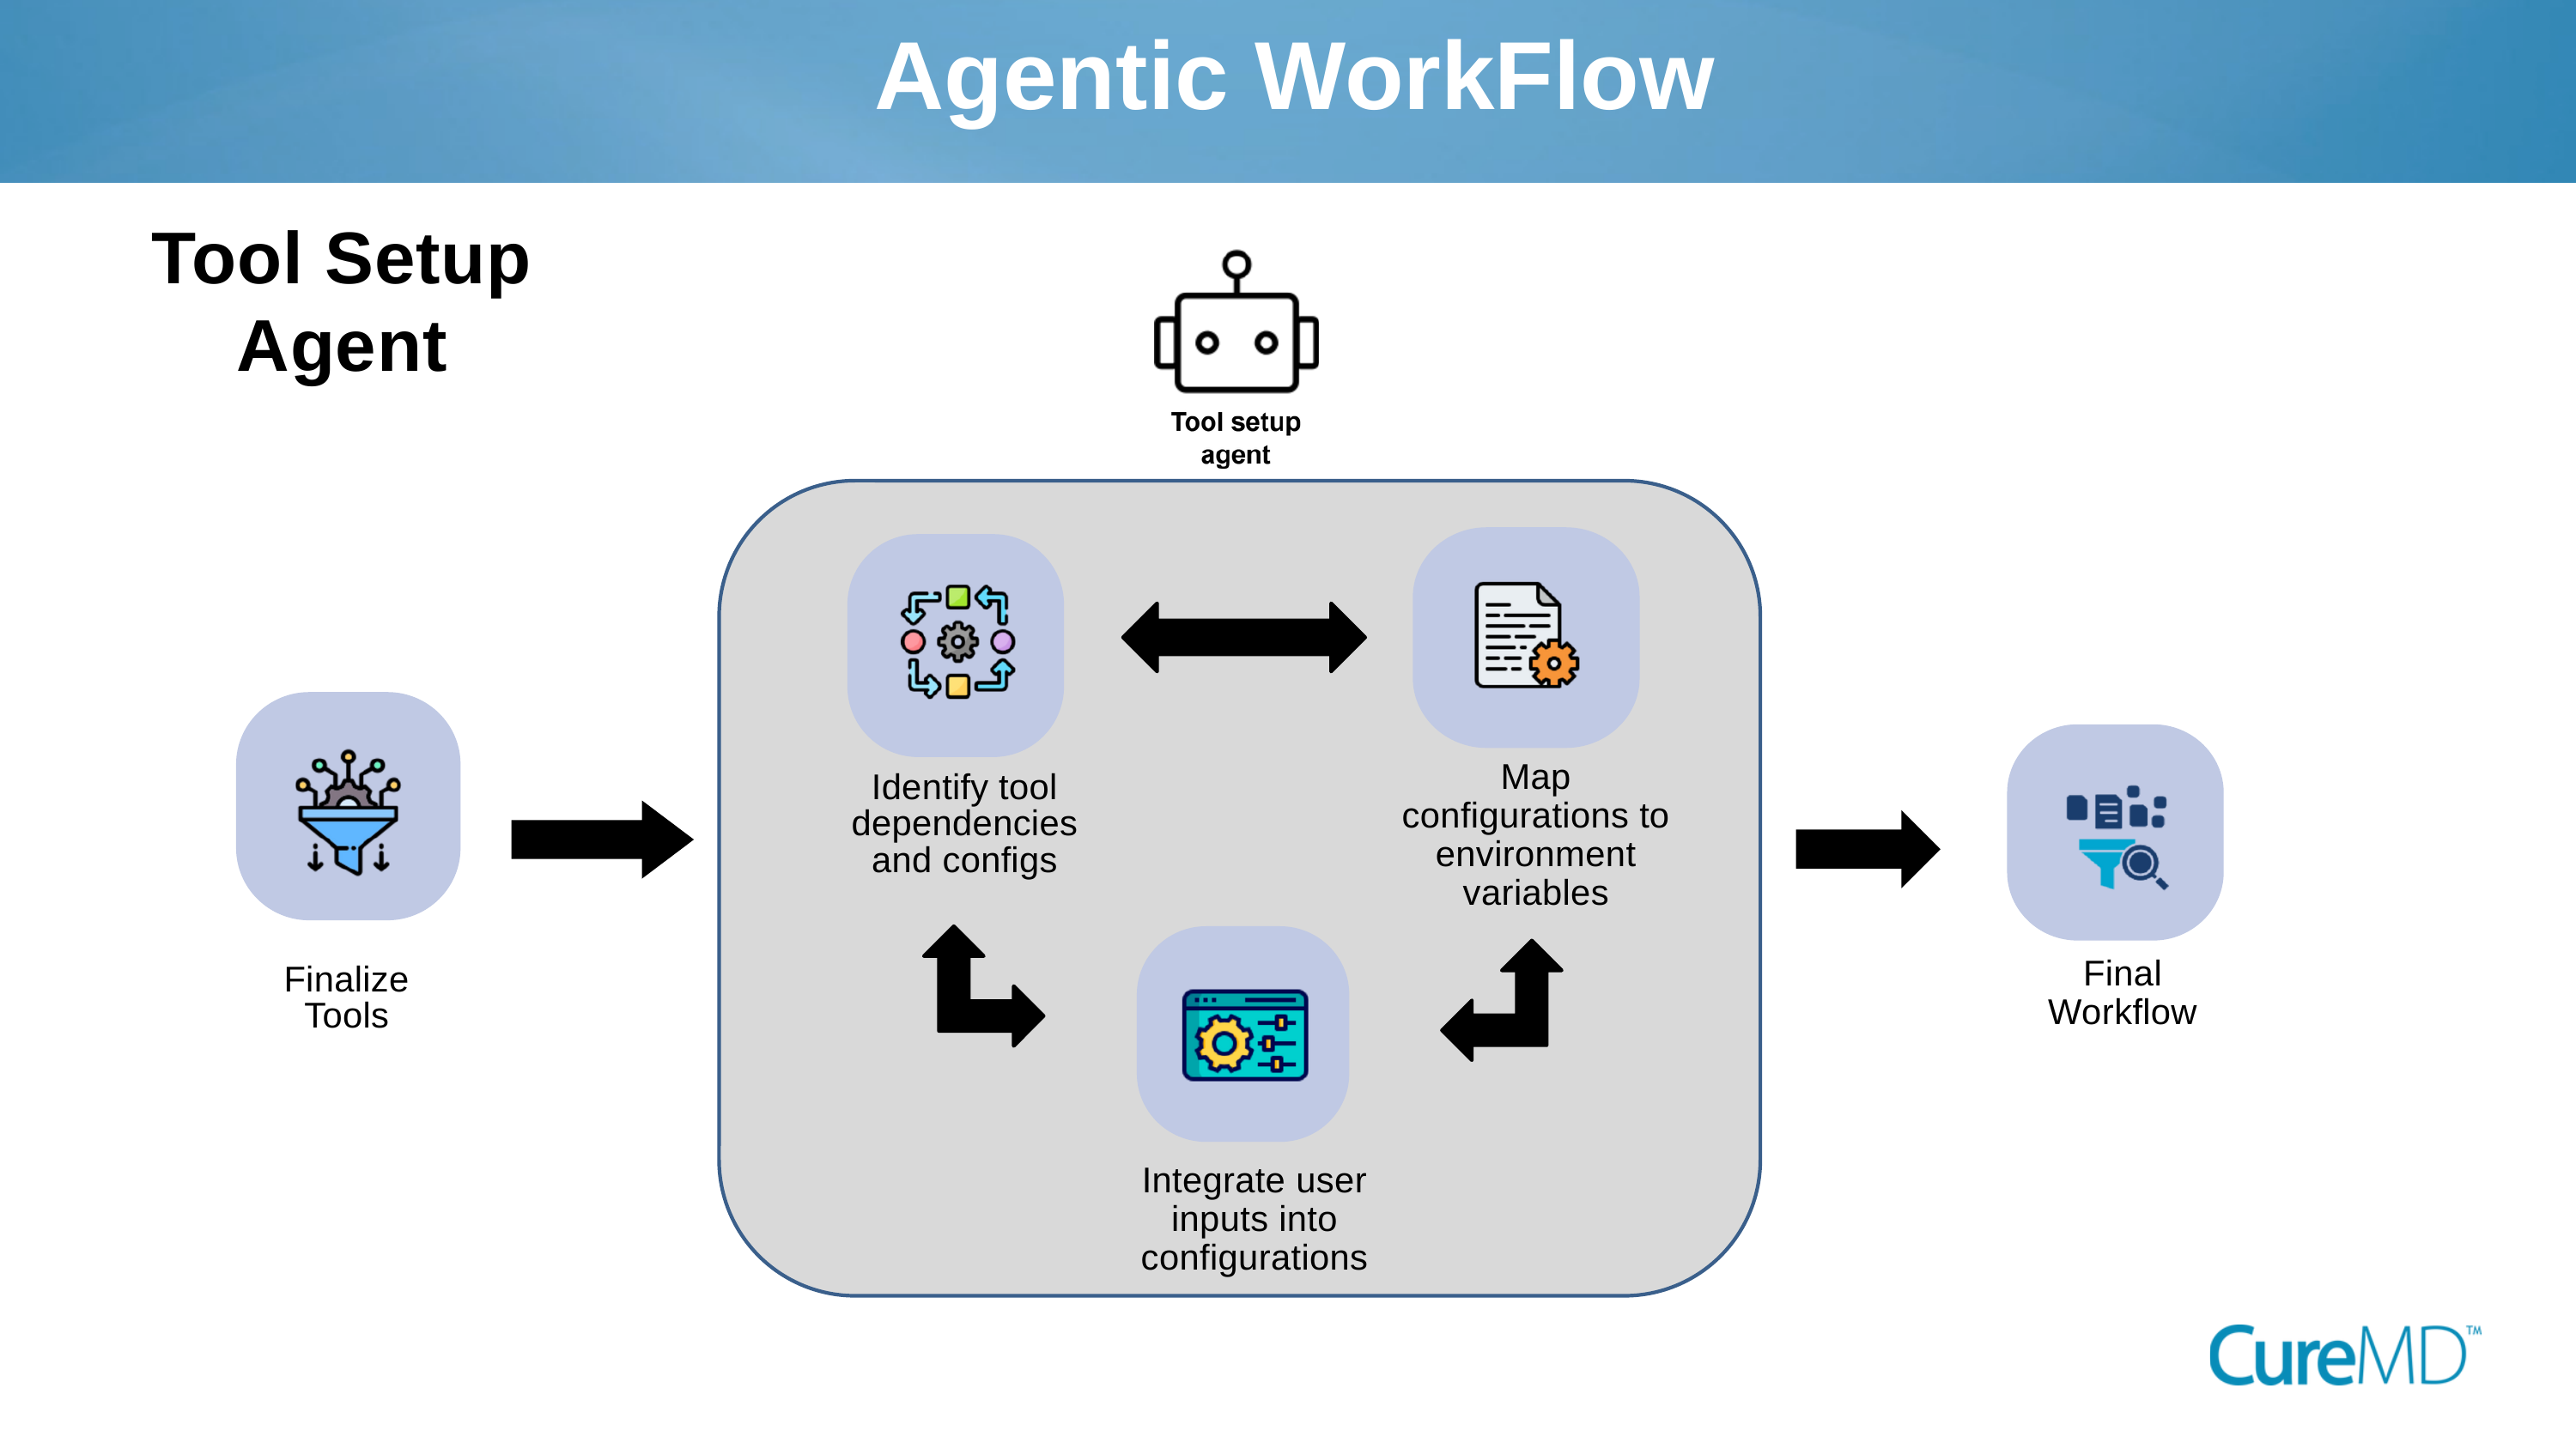

Agentic WorkFlow

Tool Setup Agent

Map configurations to environment variables

Identify tool dependencies and configs

Final Workflow
Finalize Tools

Integrate user inputs into configurations